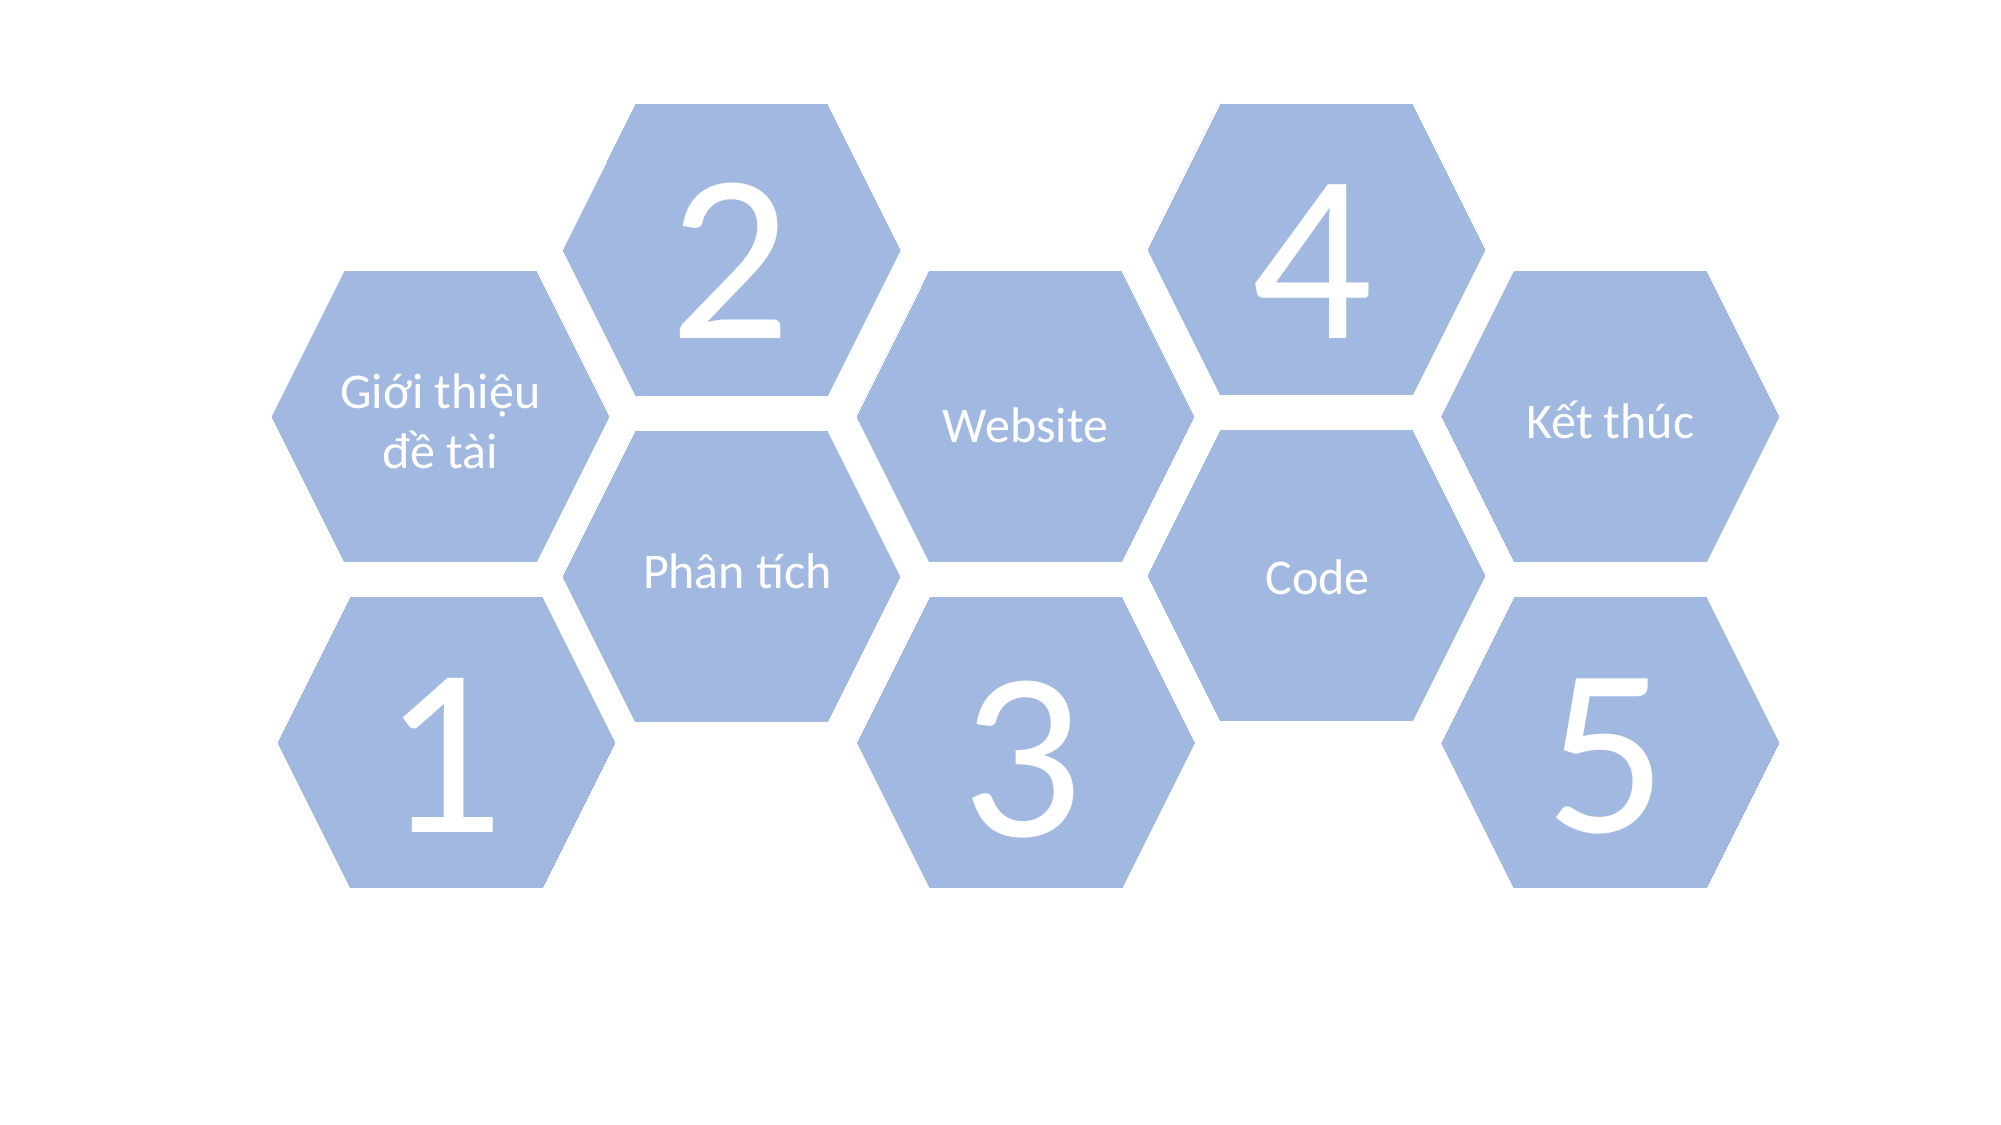

2
4

Giới thiệu đề tài
Kết thúc
Website

Phân tích
Code
1
5
3